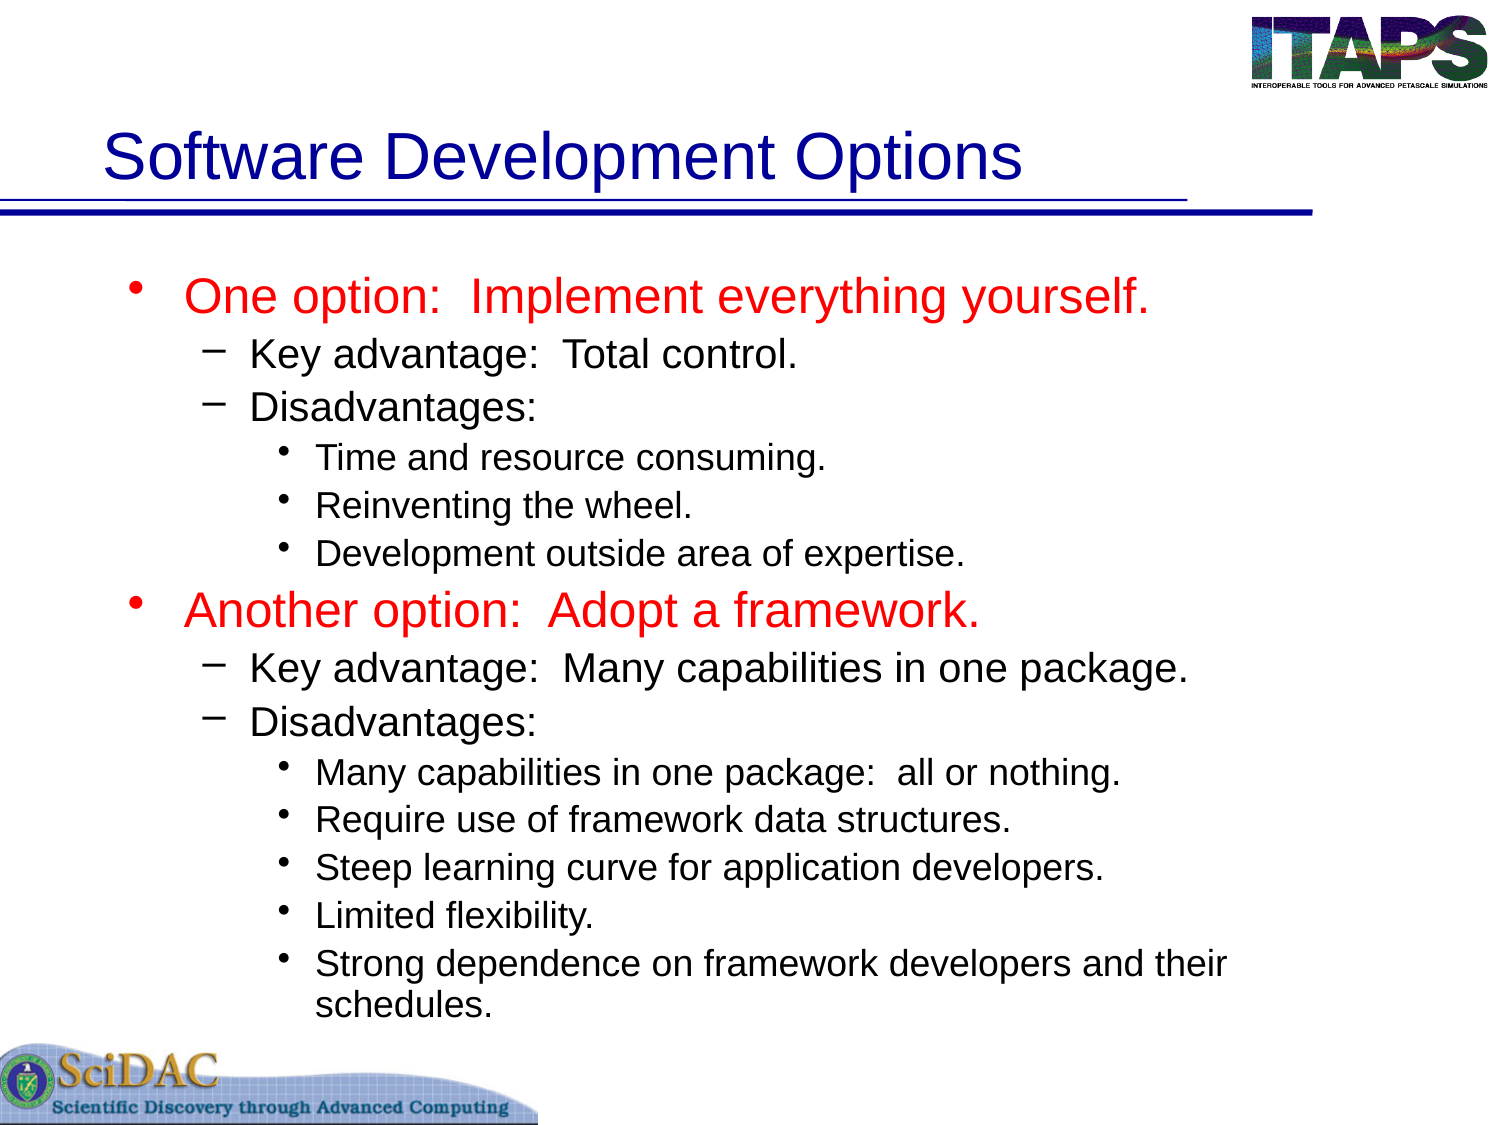

# Software Development Options
One option:  Implement everything yourself.
Key advantage:  Total control.
Disadvantages:
Time and resource consuming.
Reinventing the wheel.
Development outside area of expertise.
Another option:  Adopt a framework.
Key advantage:  Many capabilities in one package.
Disadvantages:
Many capabilities in one package:  all or nothing.
Require use of framework data structures.
Steep learning curve for application developers.
Limited flexibility.
Strong dependence on framework developers and their schedules.